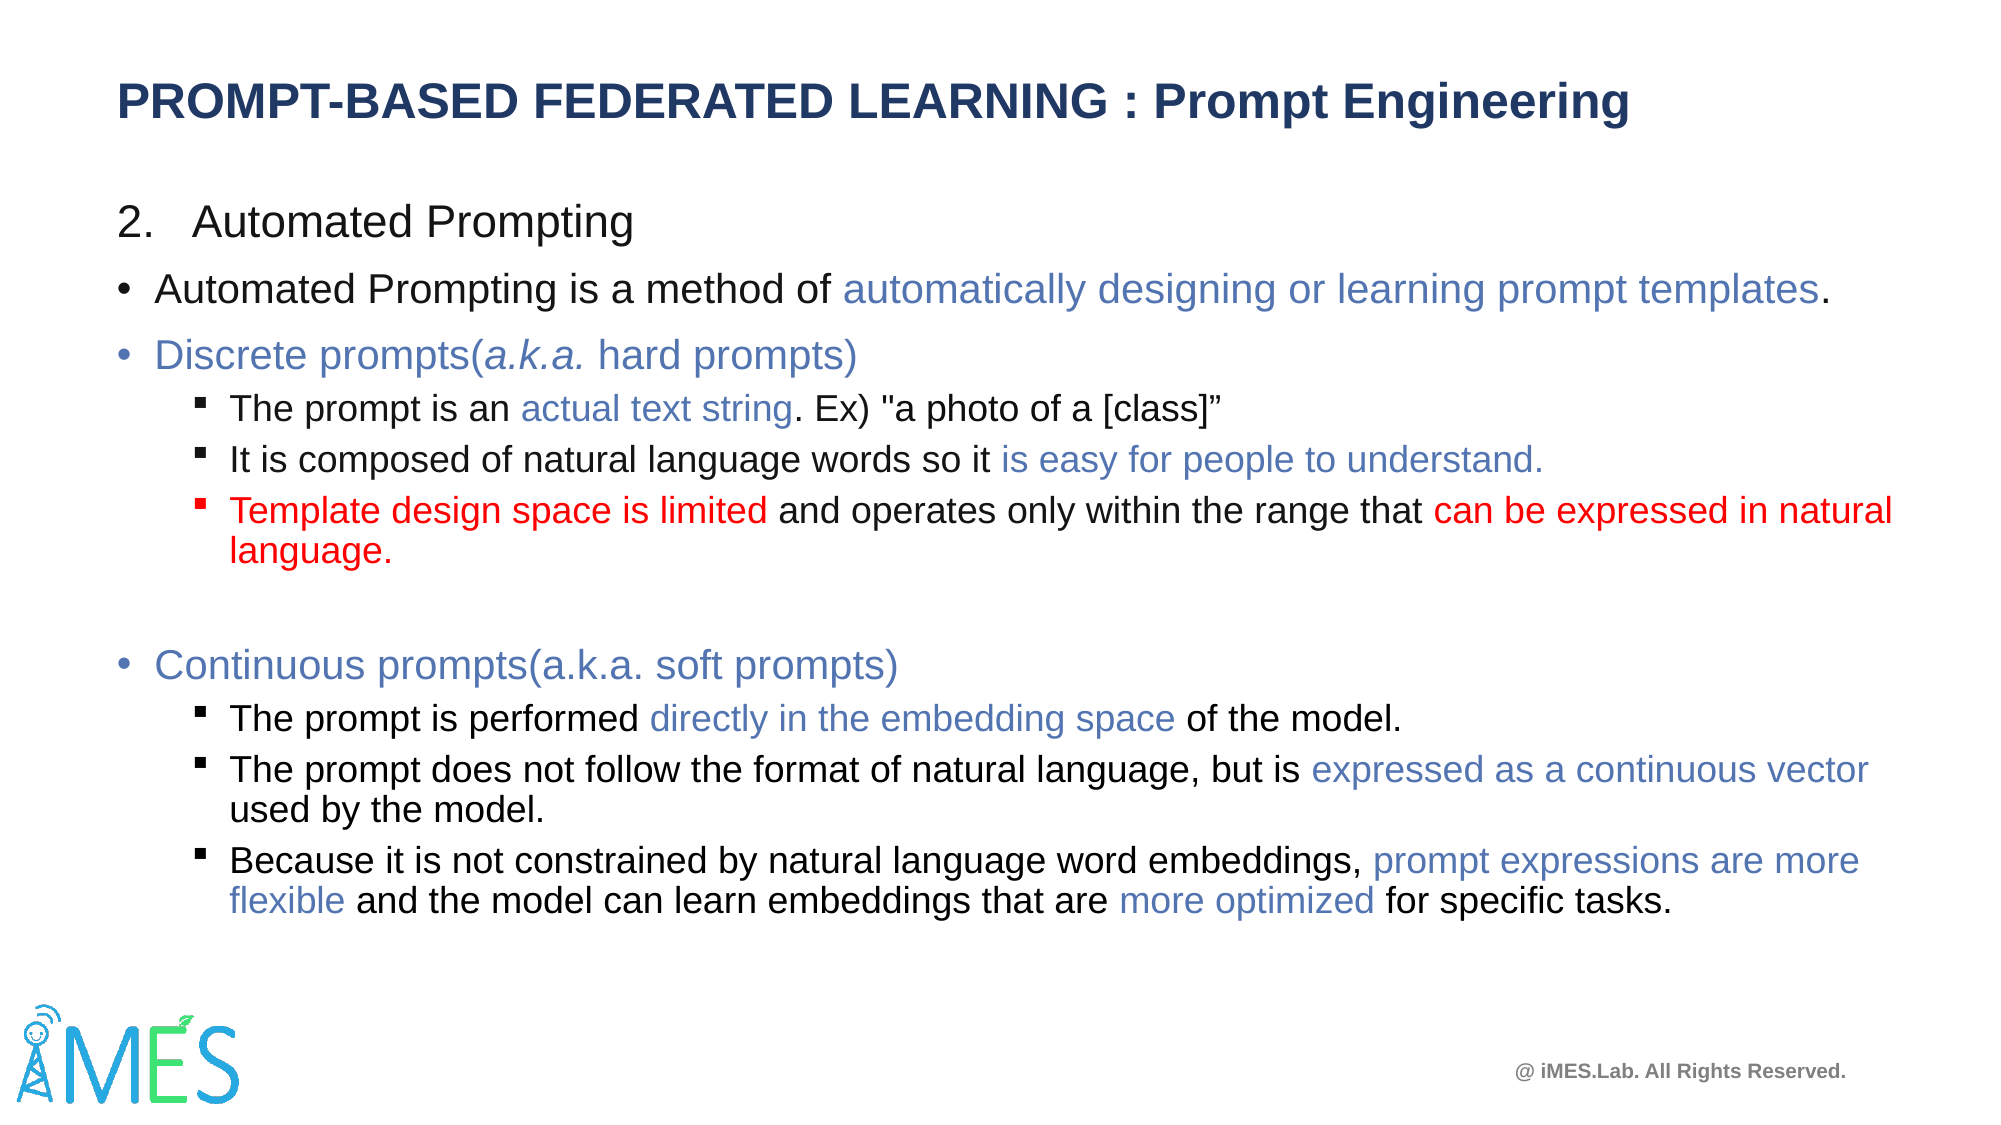

# PROMPT-BASED FEDERATED LEARNING : Prompt Engineering
Automated Prompting
Automated Prompting is a method of automatically designing or learning prompt templates.
Discrete prompts(a.k.a. hard prompts)
The prompt is an actual text string. Ex) "a photo of a [class]”
It is composed of natural language words so it is easy for people to understand.
Template design space is limited and operates only within the range that can be expressed in natural language.

Continuous prompts(a.k.a. soft prompts)
The prompt is performed directly in the embedding space of the model.
The prompt does not follow the format of natural language, but is expressed as a continuous vector used by the model.
Because it is not constrained by natural language word embeddings, prompt expressions are more flexible and the model can learn embeddings that are more optimized for specific tasks.